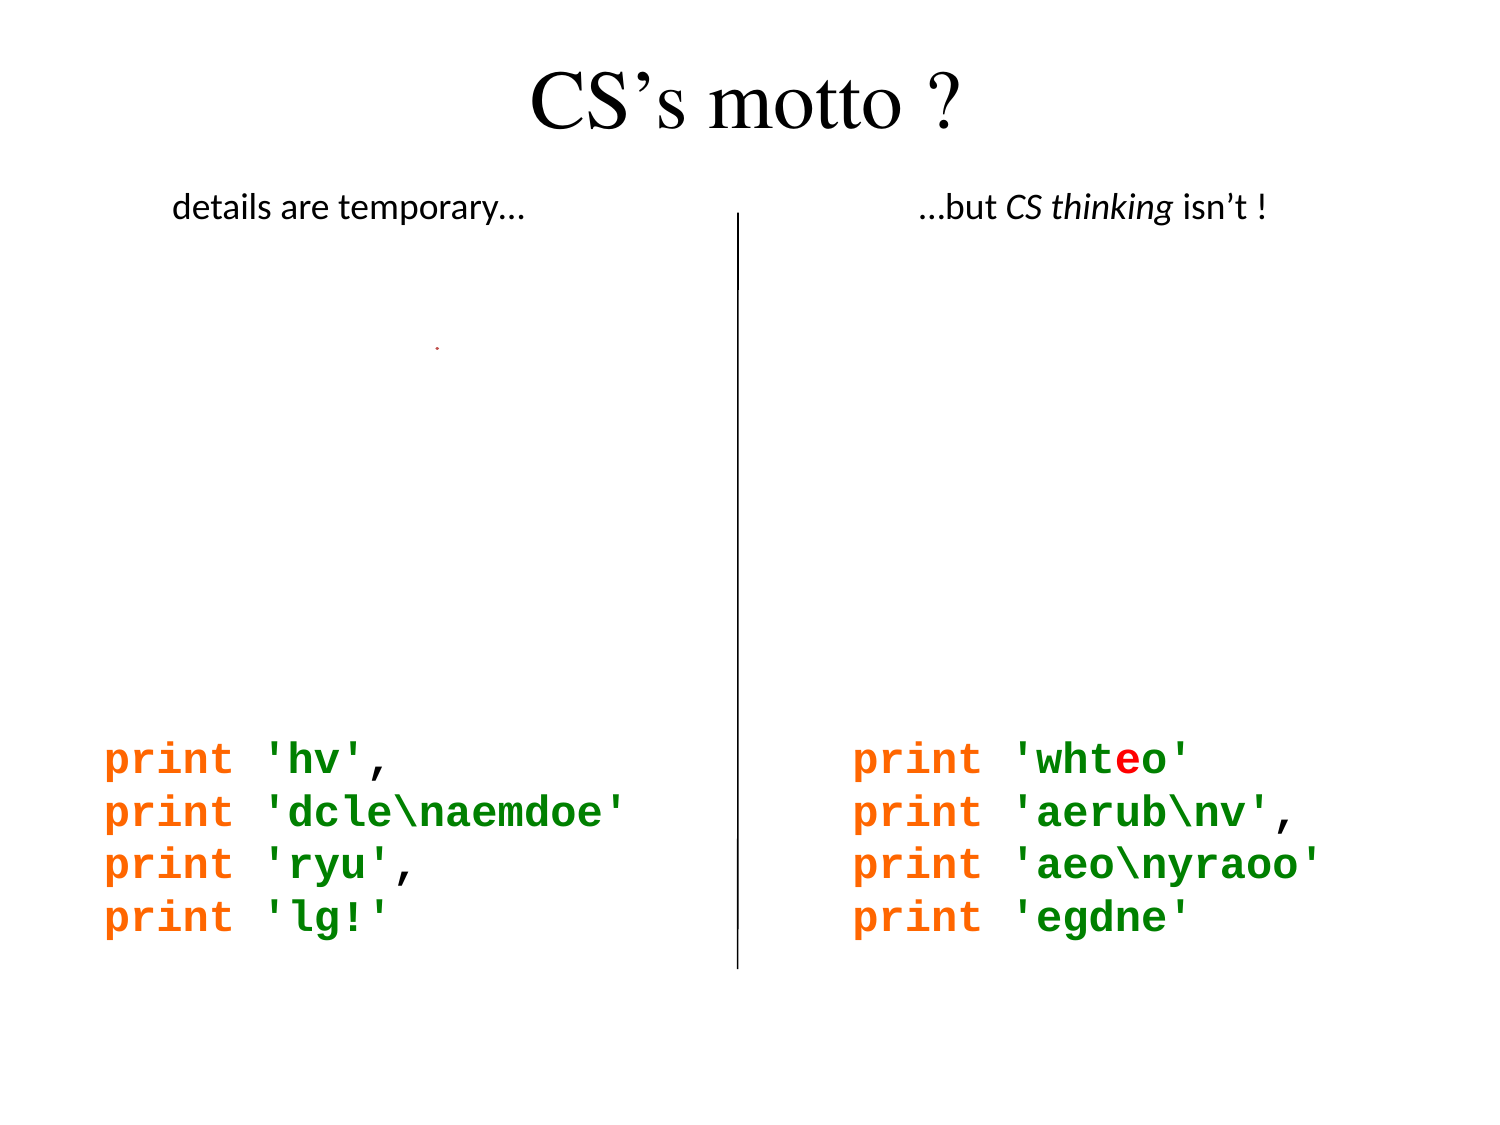

CS’s motto ?
details are temporary…
…but CS thinking isn’t !

print 'hv',
print 'dcle\naemdoe'
print 'ryu',
print 'lg!'
print 'whteo'
print 'aerub\nv',
print 'aeo\nyraoo'
print 'egdne'